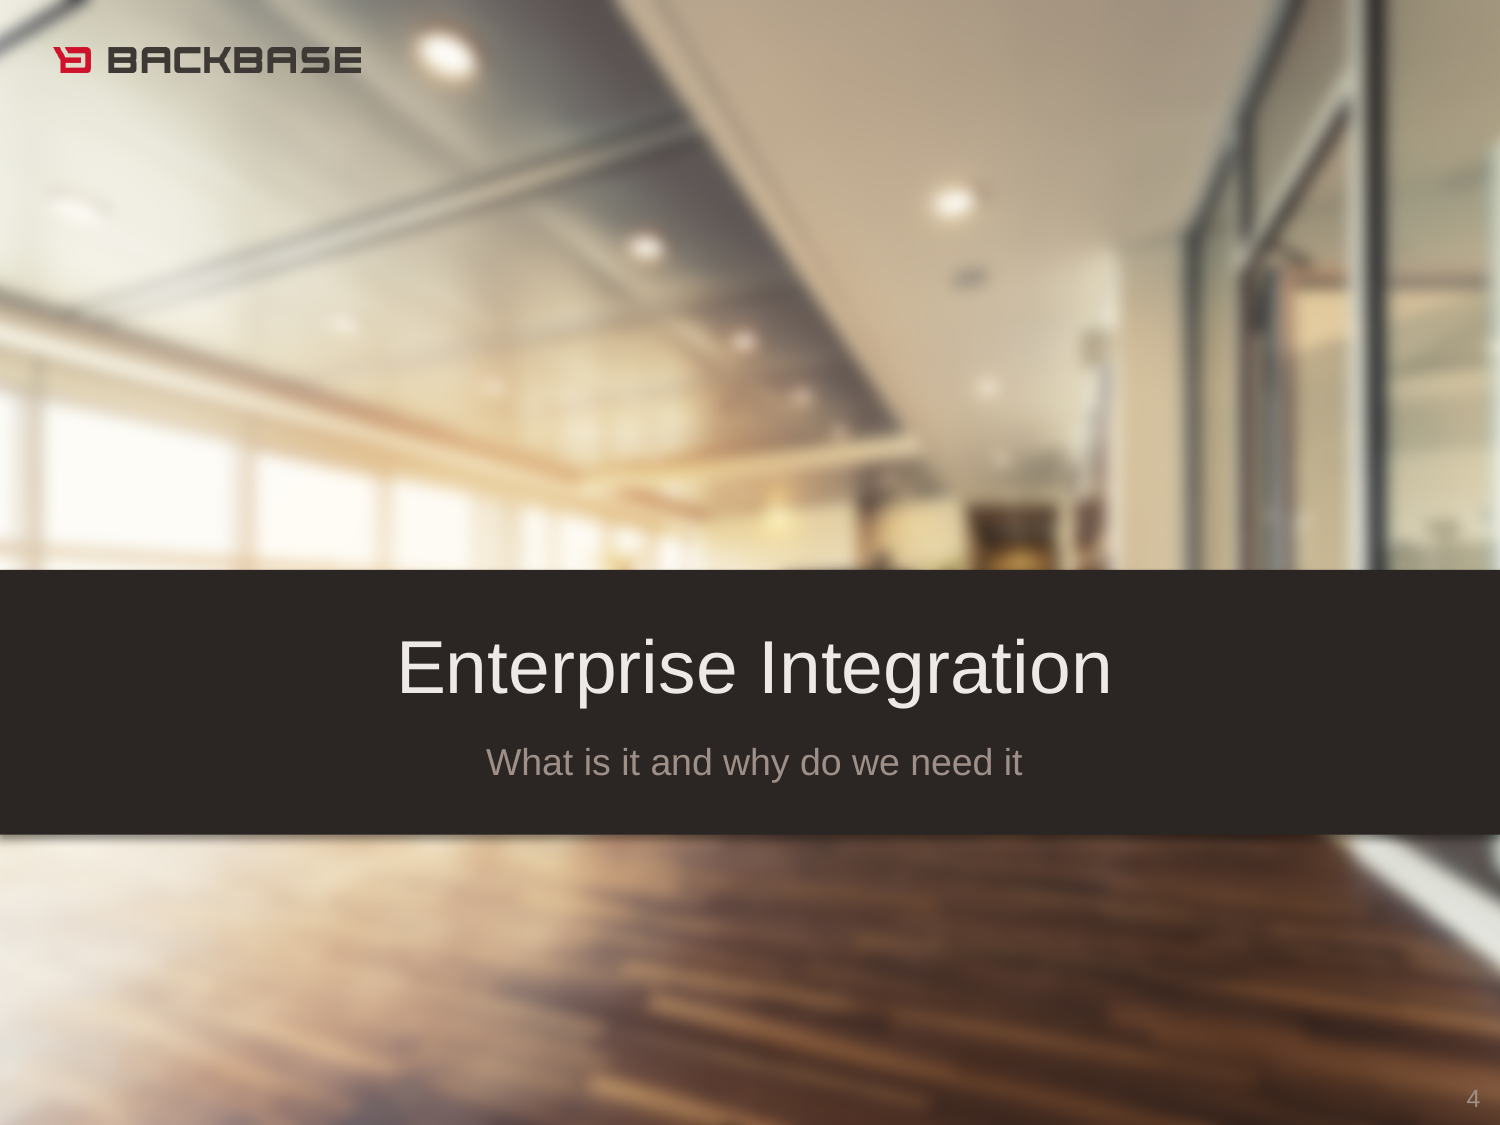

Enterprise Integration
What is it and why do we need it
4